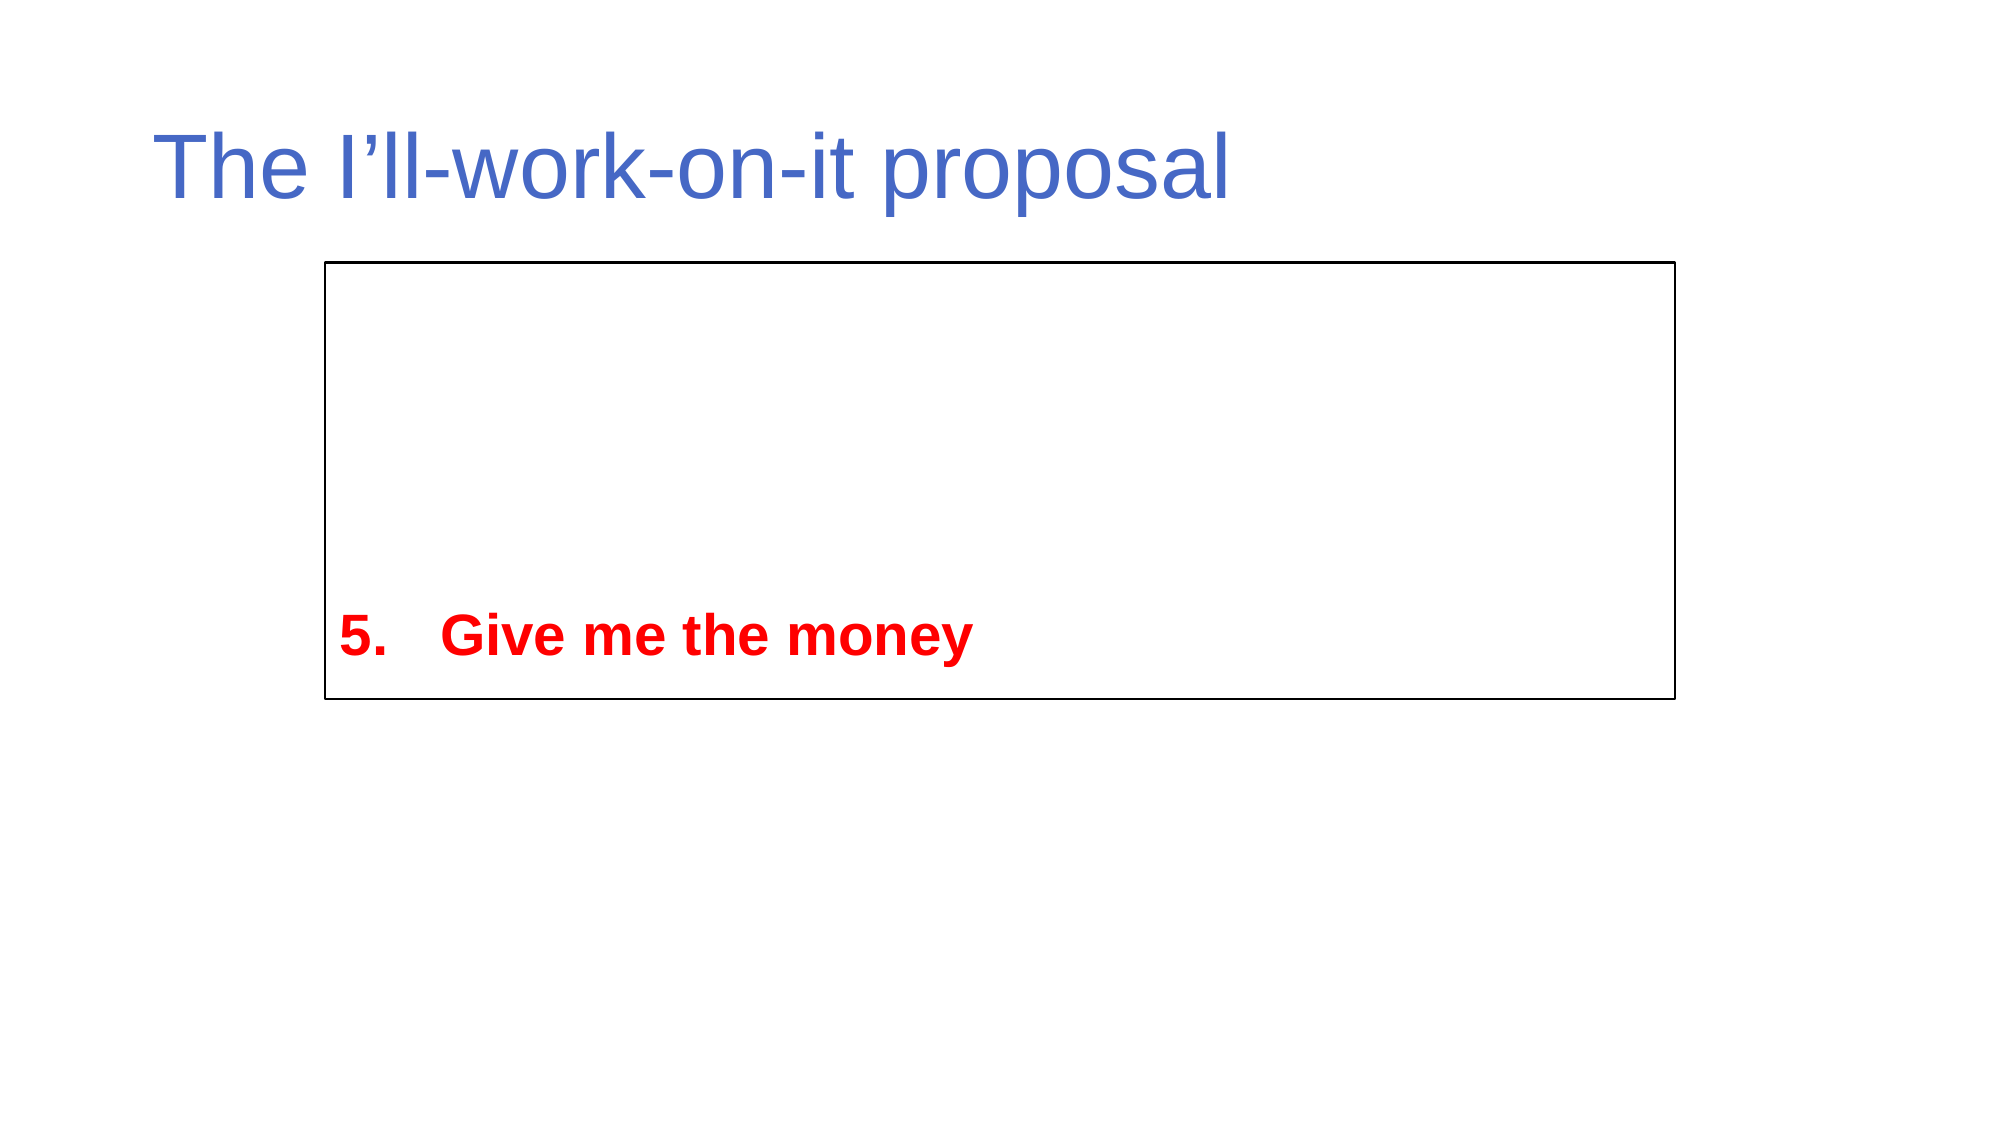

# The I’ll-work-on-it proposal
Here is a (well-formulated, important) problem
Here is a promising idea (…evidence)
We’re a great team (…evidence)
We’ll work on it
Give me the money